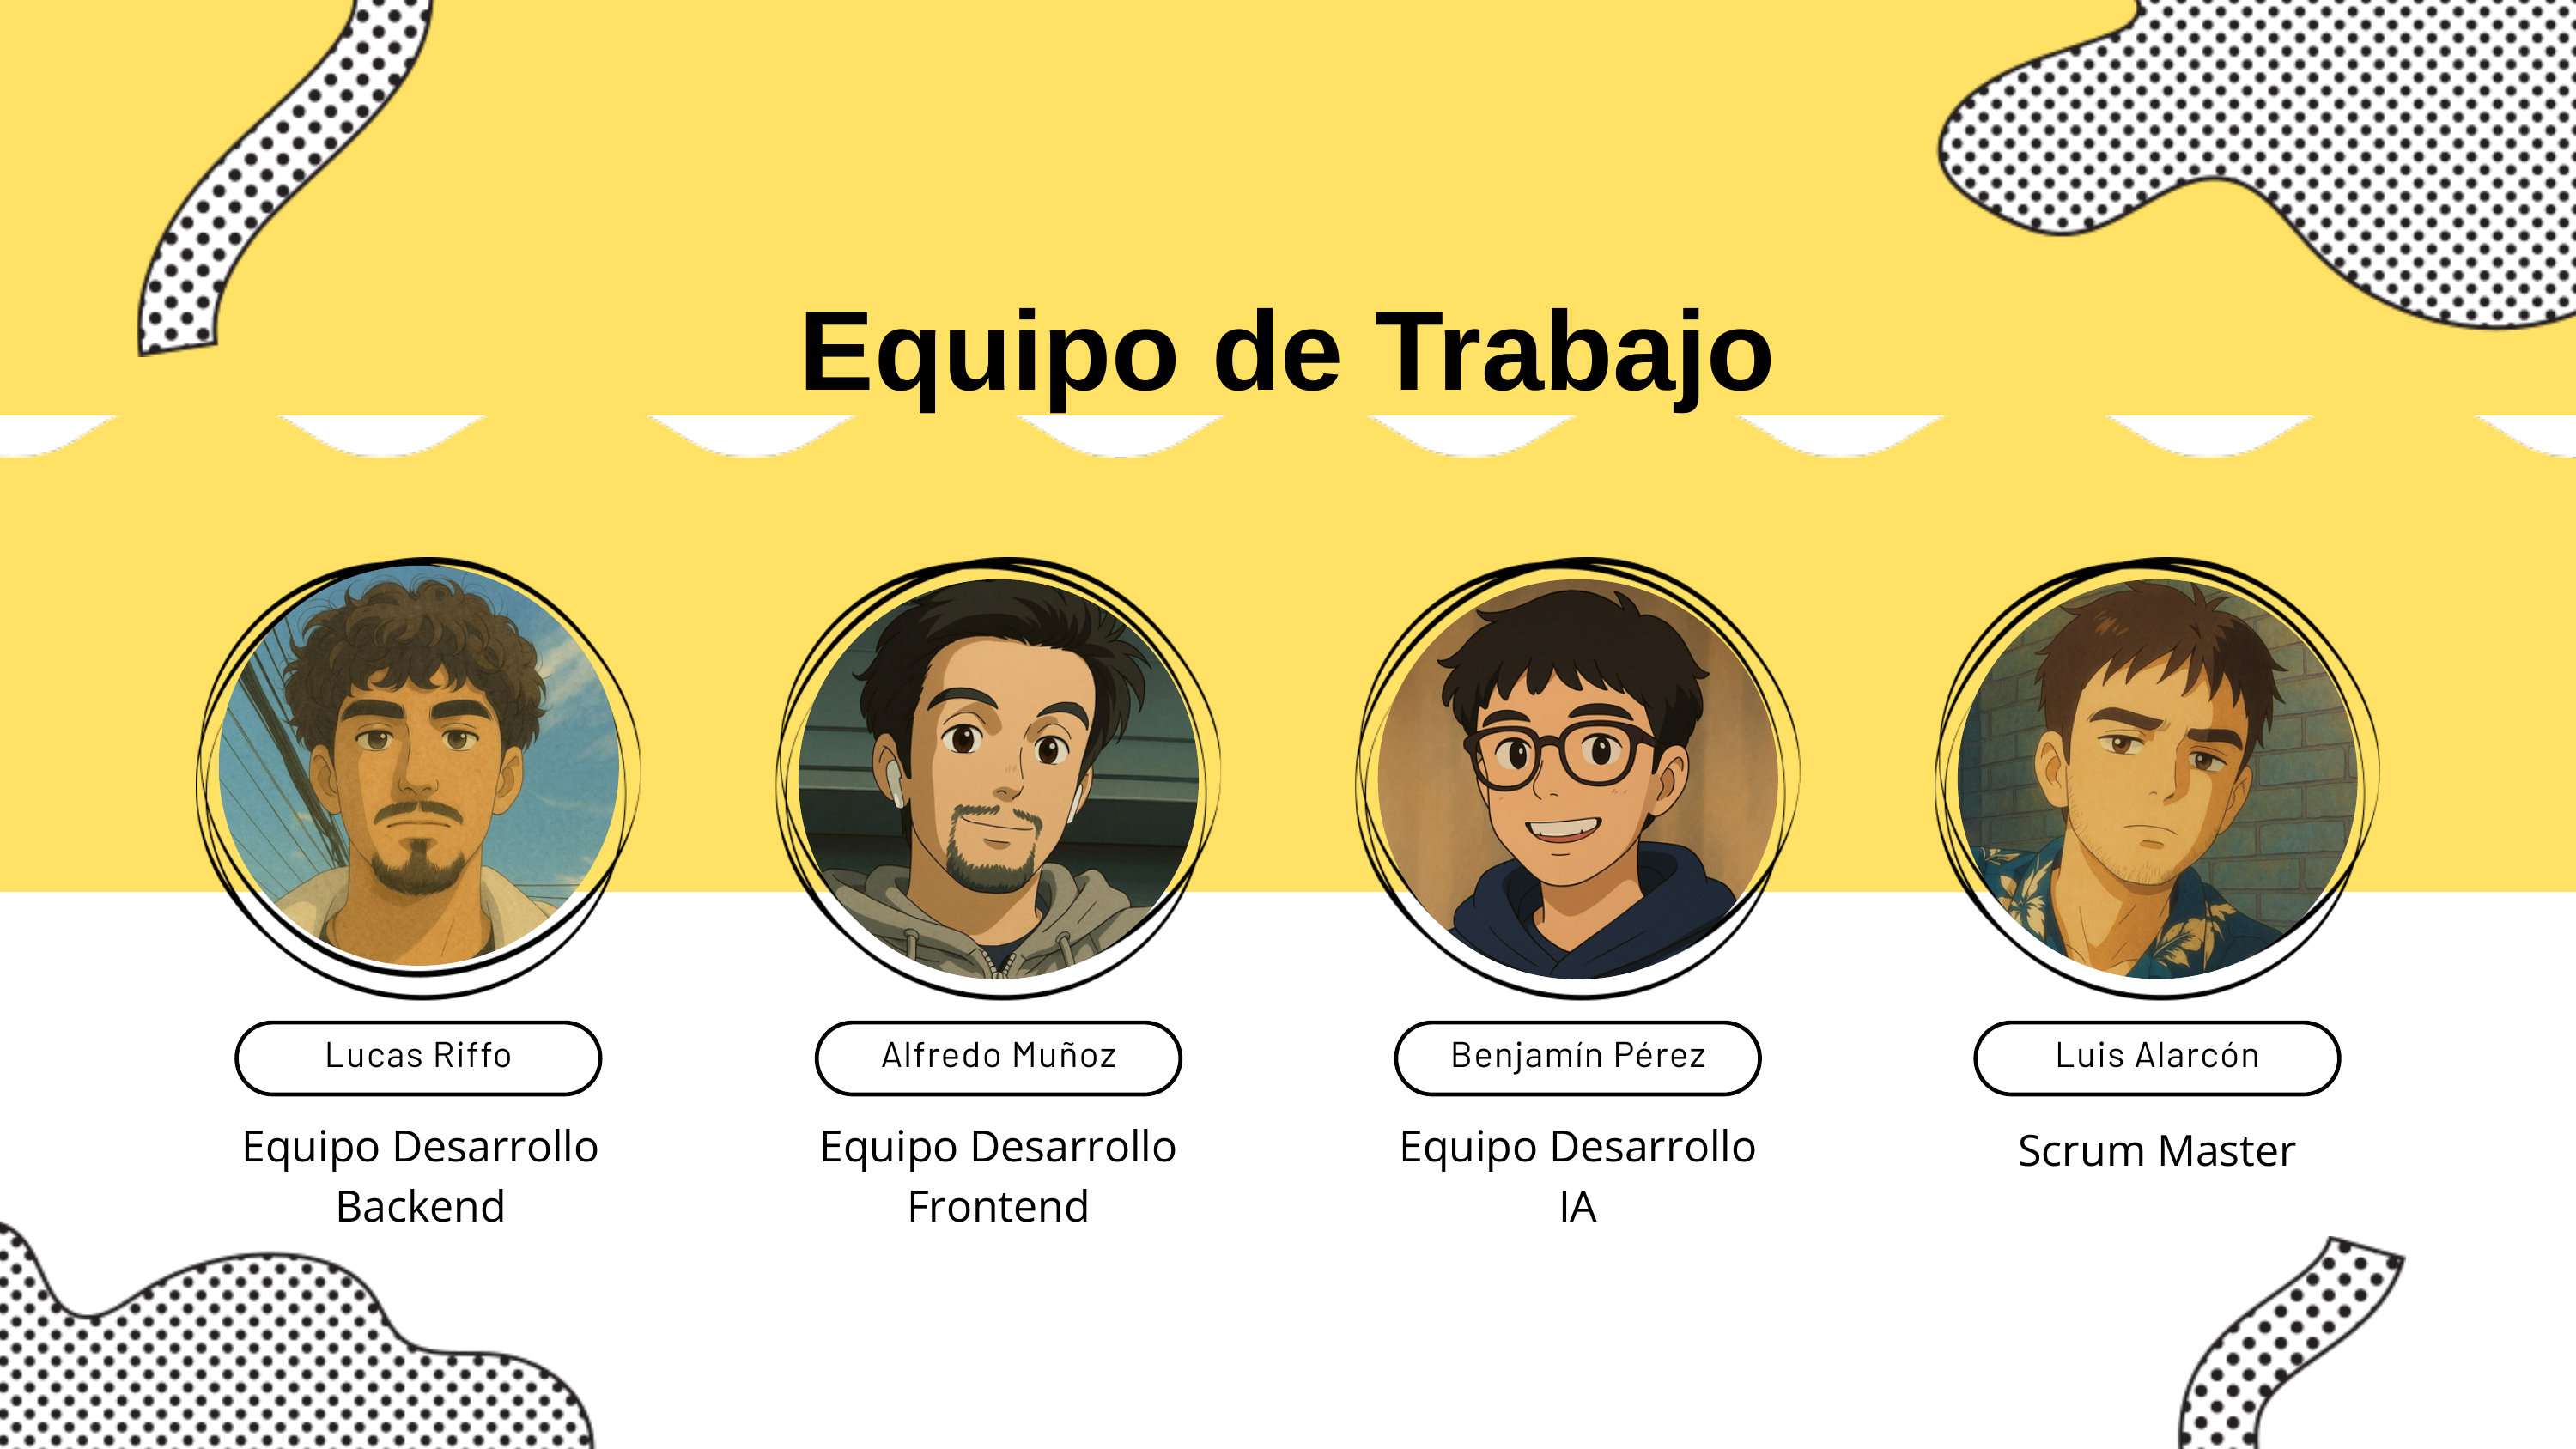

Equipo de Trabajo

Lucas Riffo

Alfredo Muñoz

Benjamín Pérez

Luis Alarcón
Equipo Desarrollo
Backend
Equipo Desarrollo
Frontend
Equipo Desarrollo
IA
Scrum Master